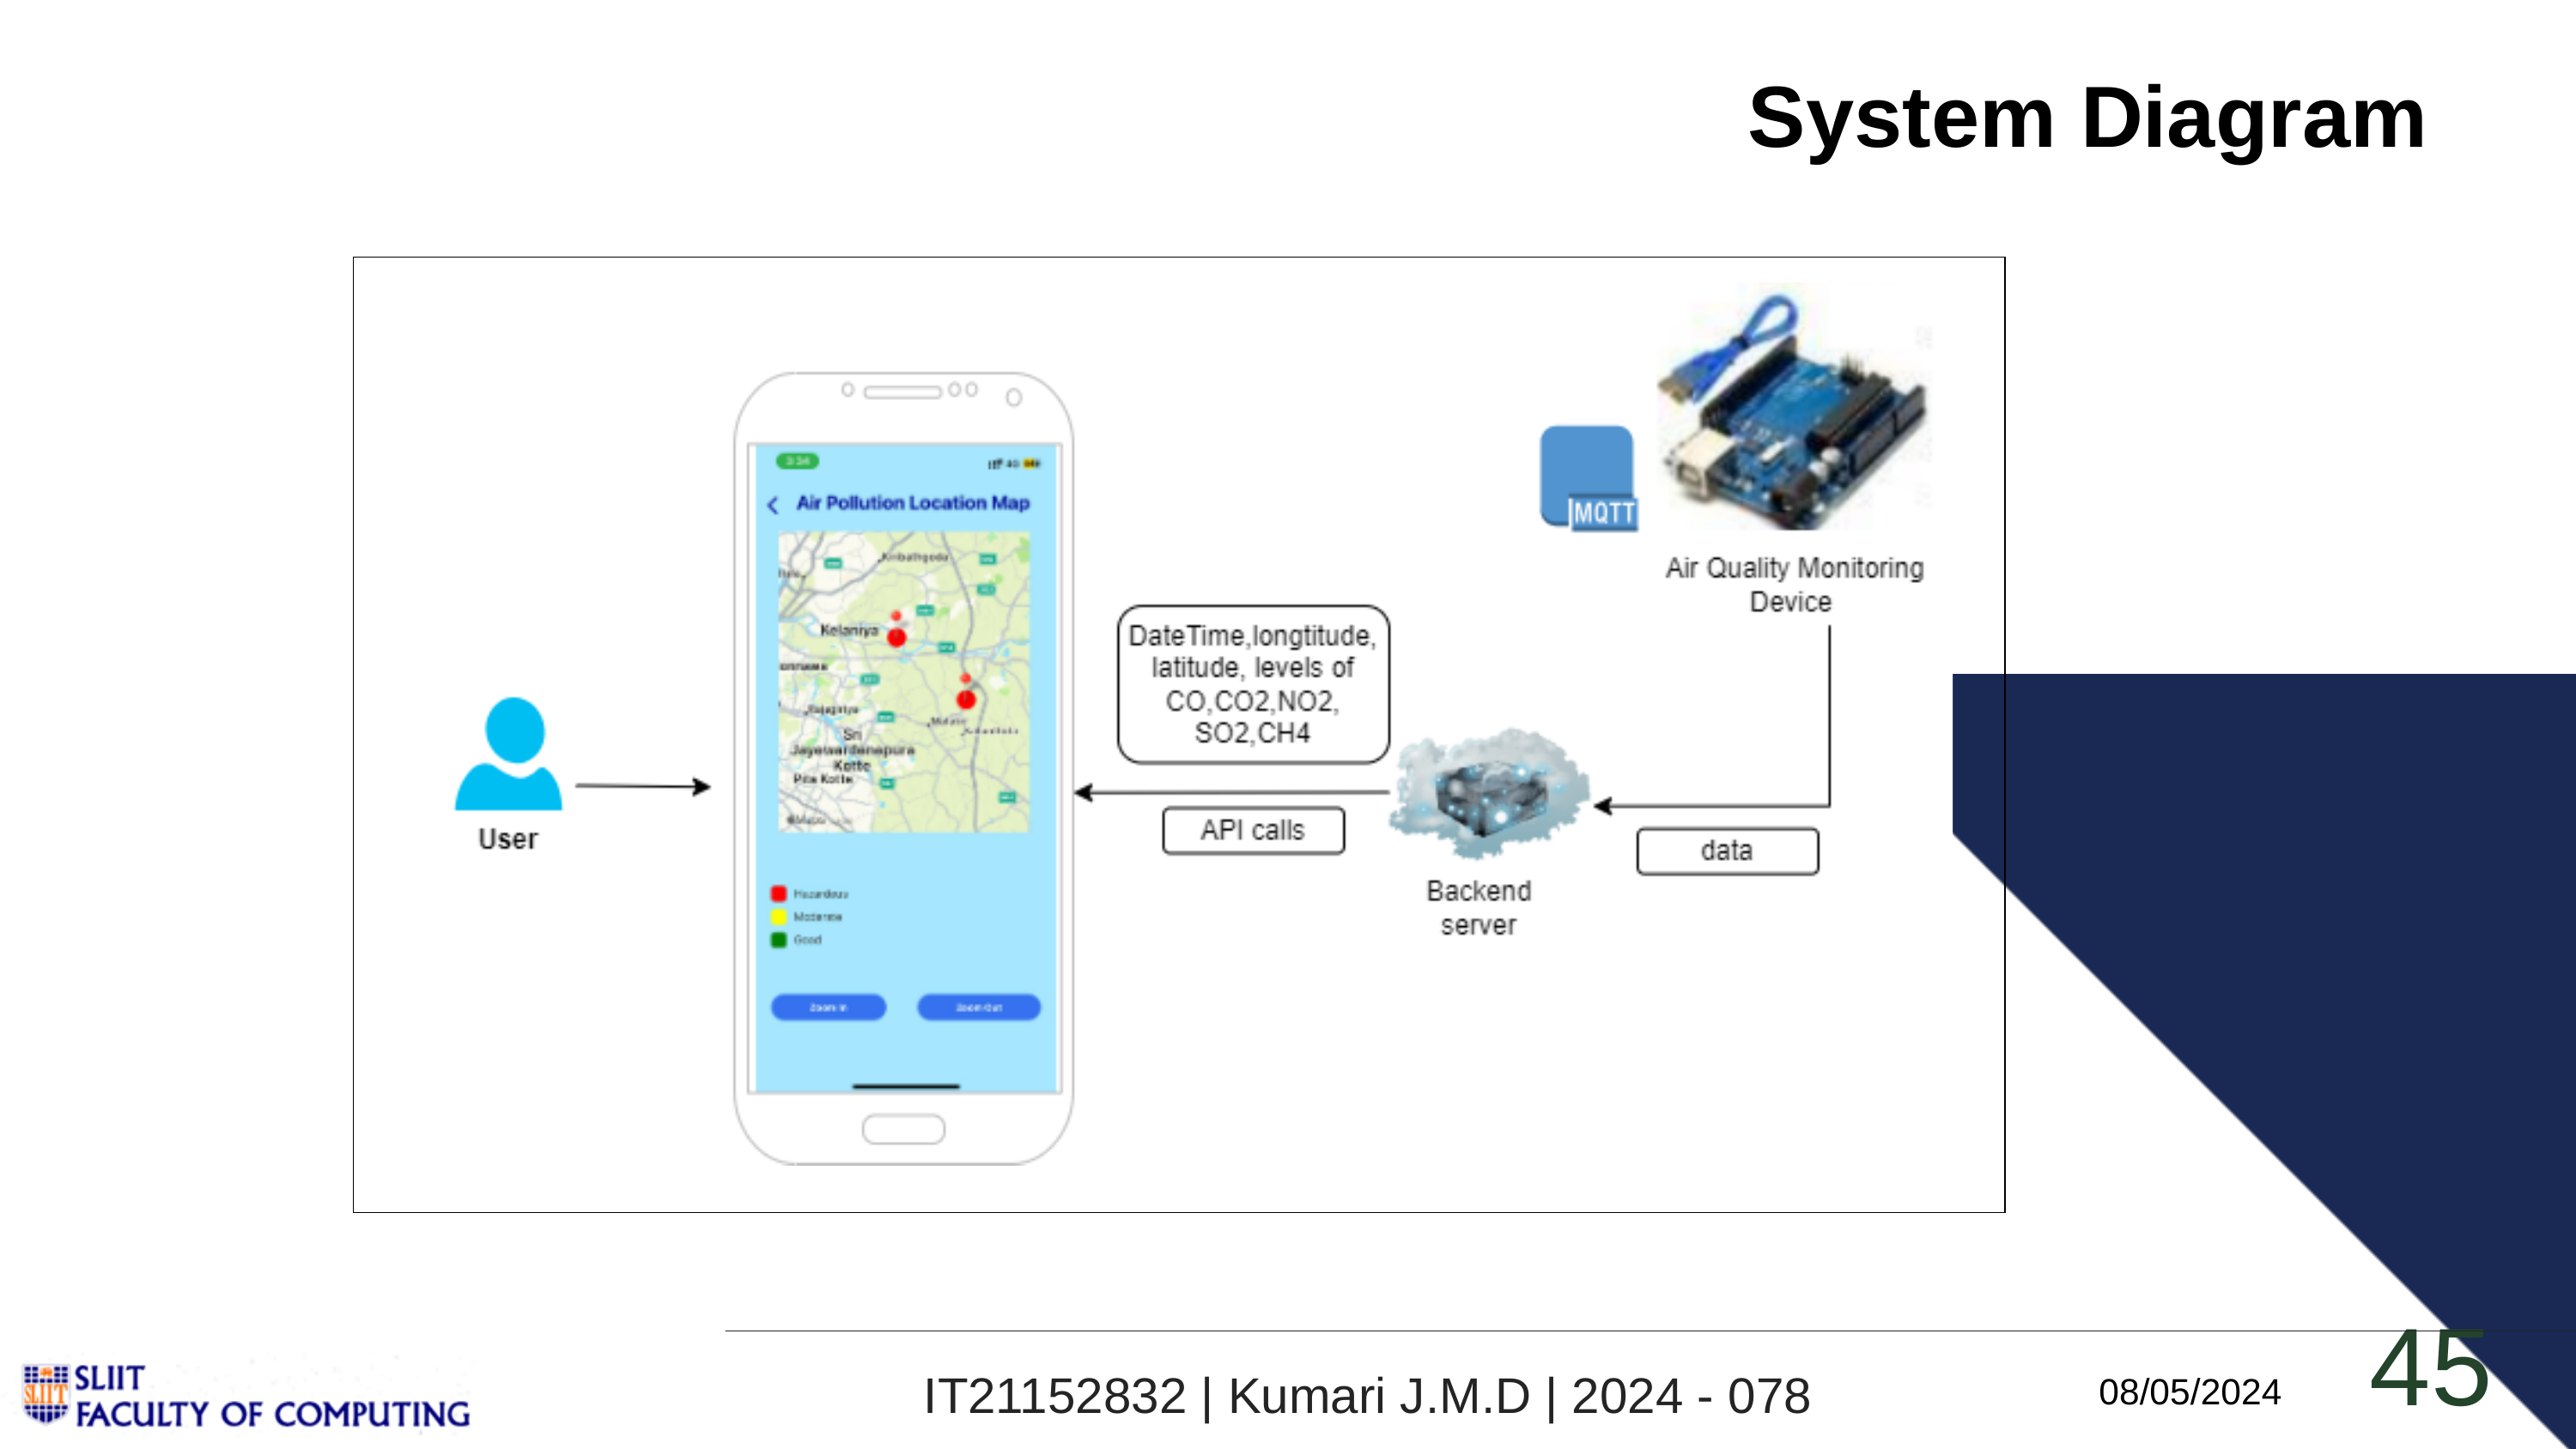

System Diagram

45

IT21152832 | Kumari J.M.D | 2024 - 078
08/05/2024